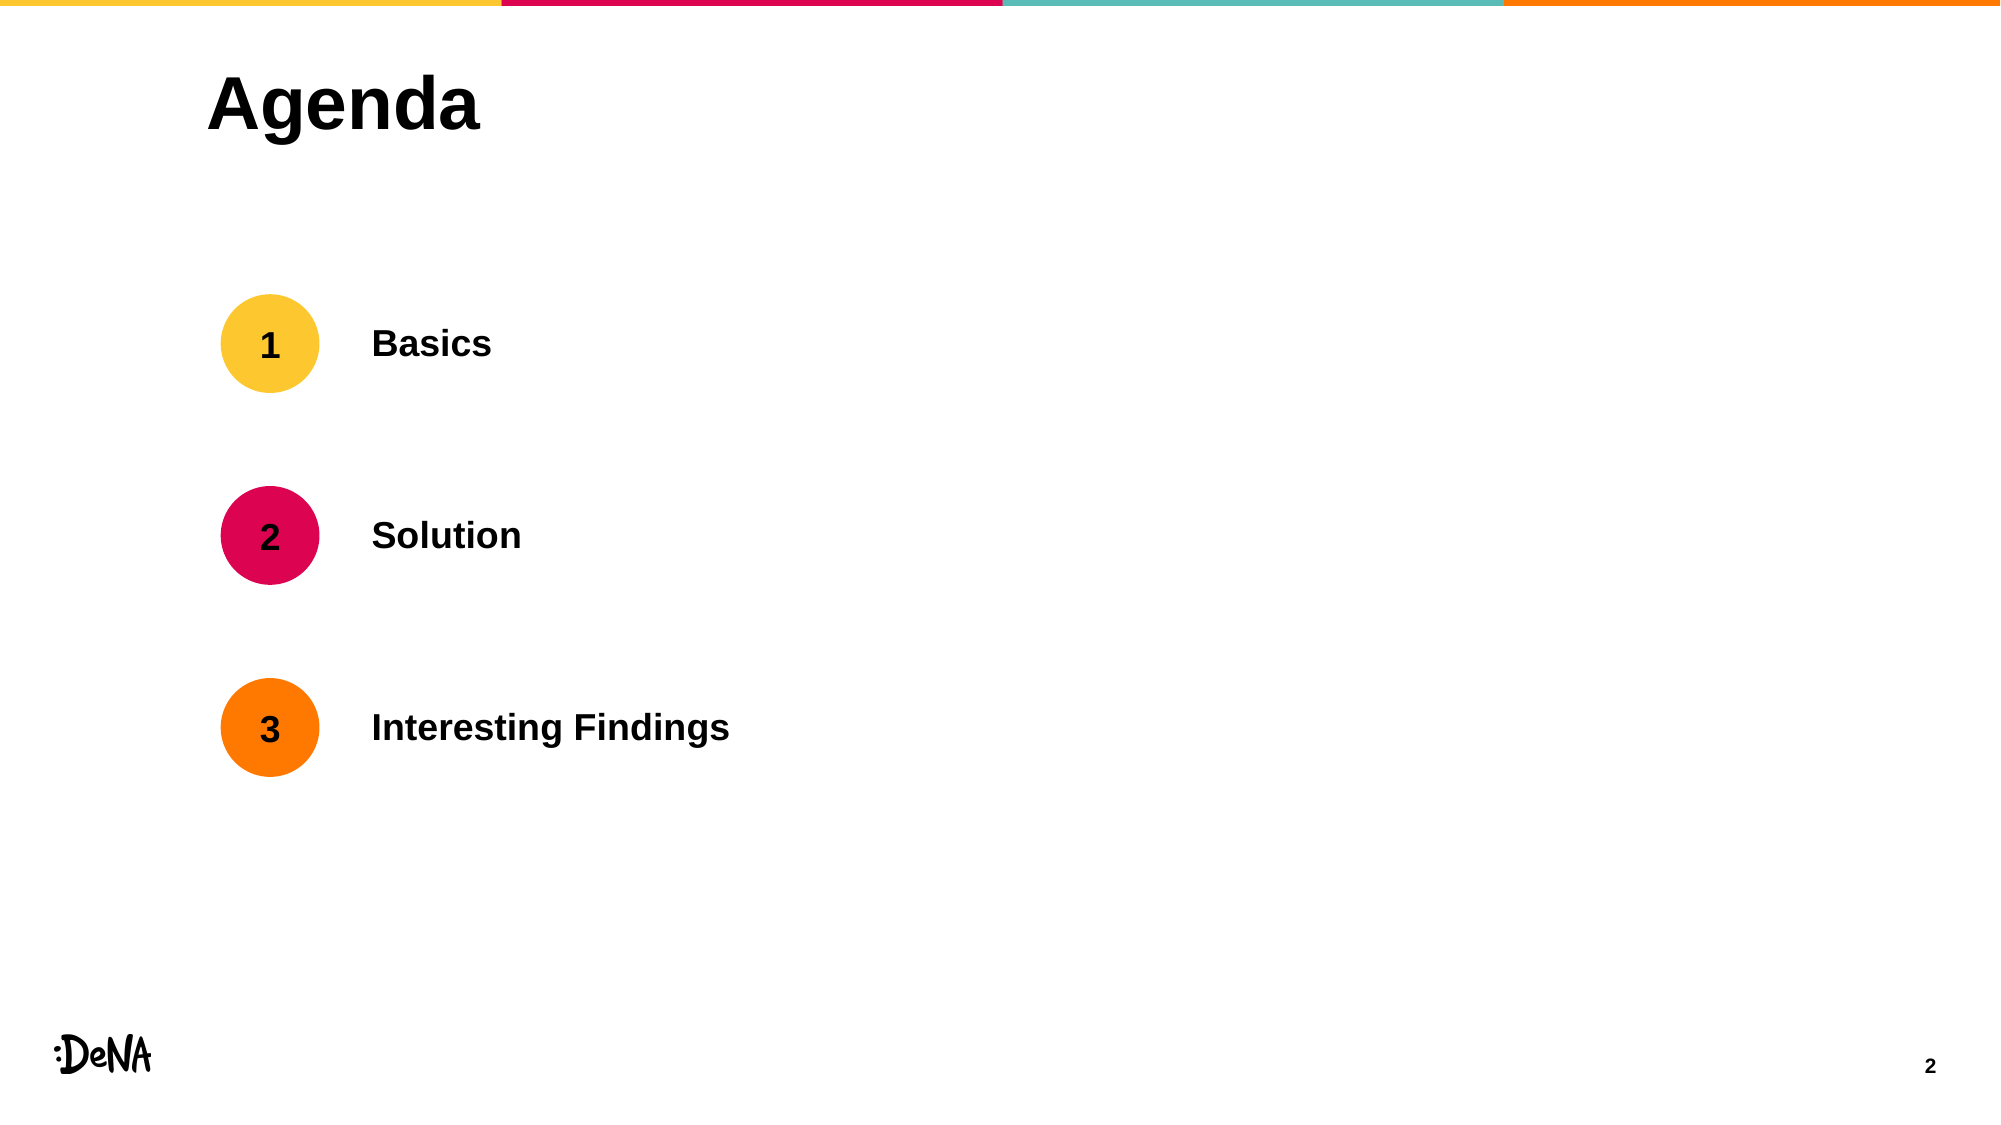

# Agenda
Basics
1
Solution
2
Interesting Findings
3
2